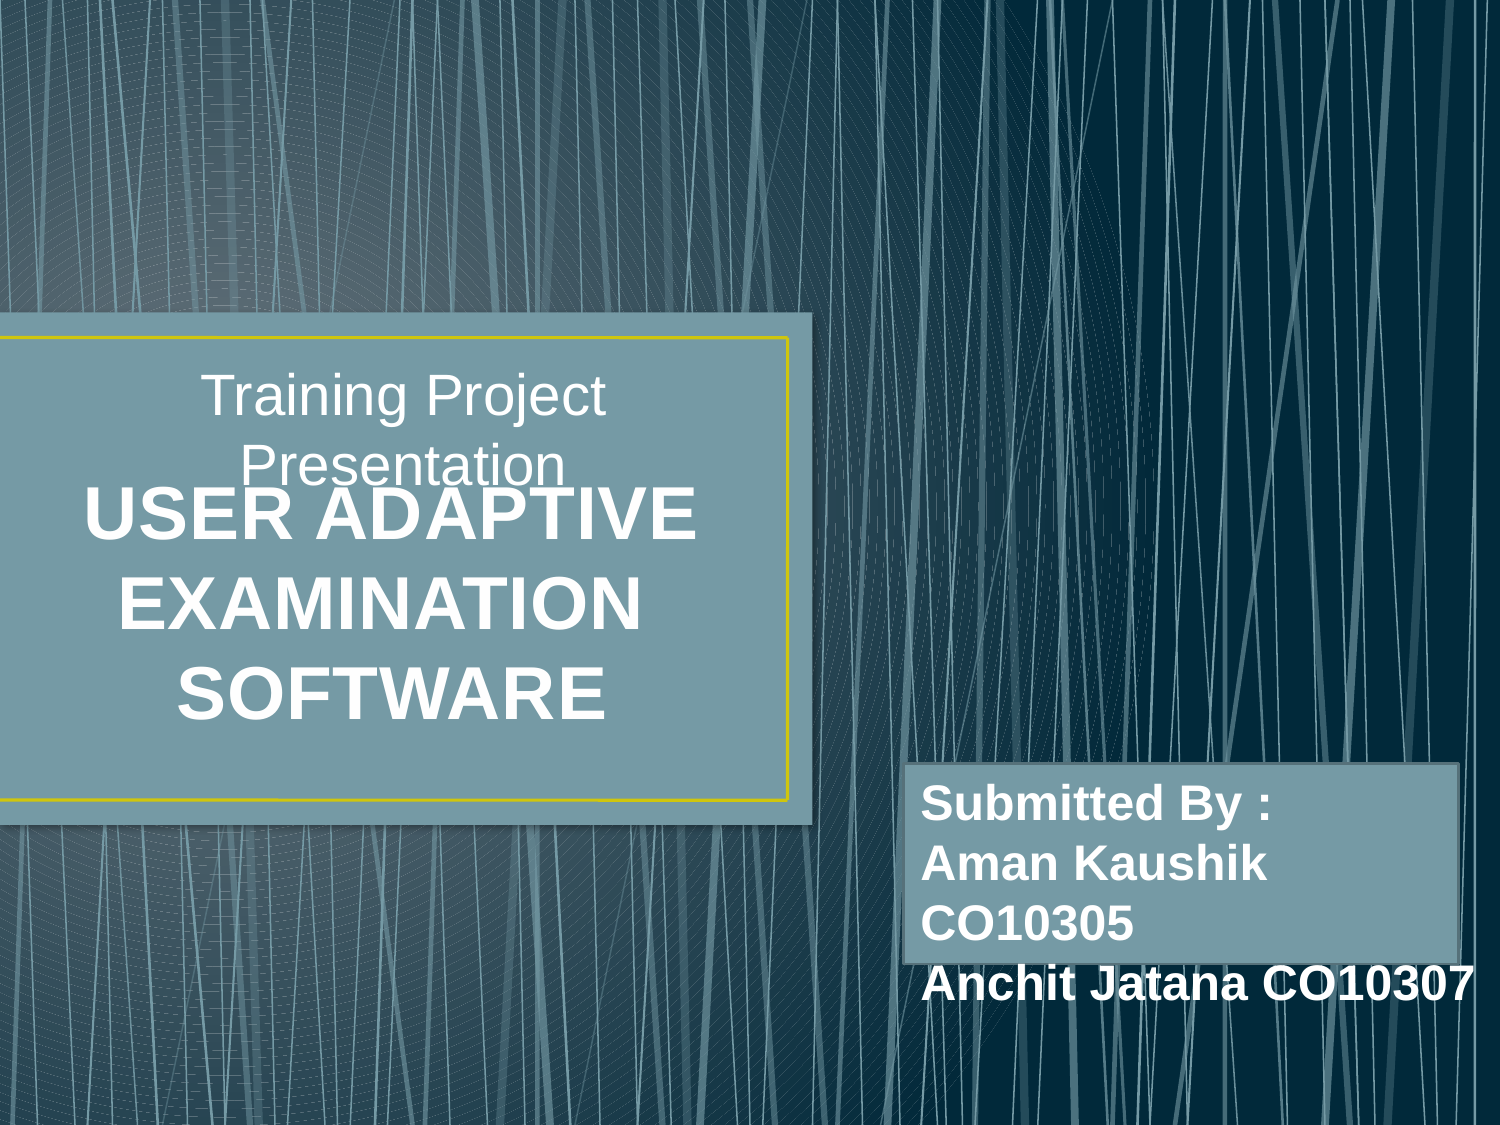

Training Project Presentation
# USER ADAPTIVE EXAMINATION SOFTWARE

Submitted By :
Aman Kaushik CO10305
Anchit Jatana CO10307